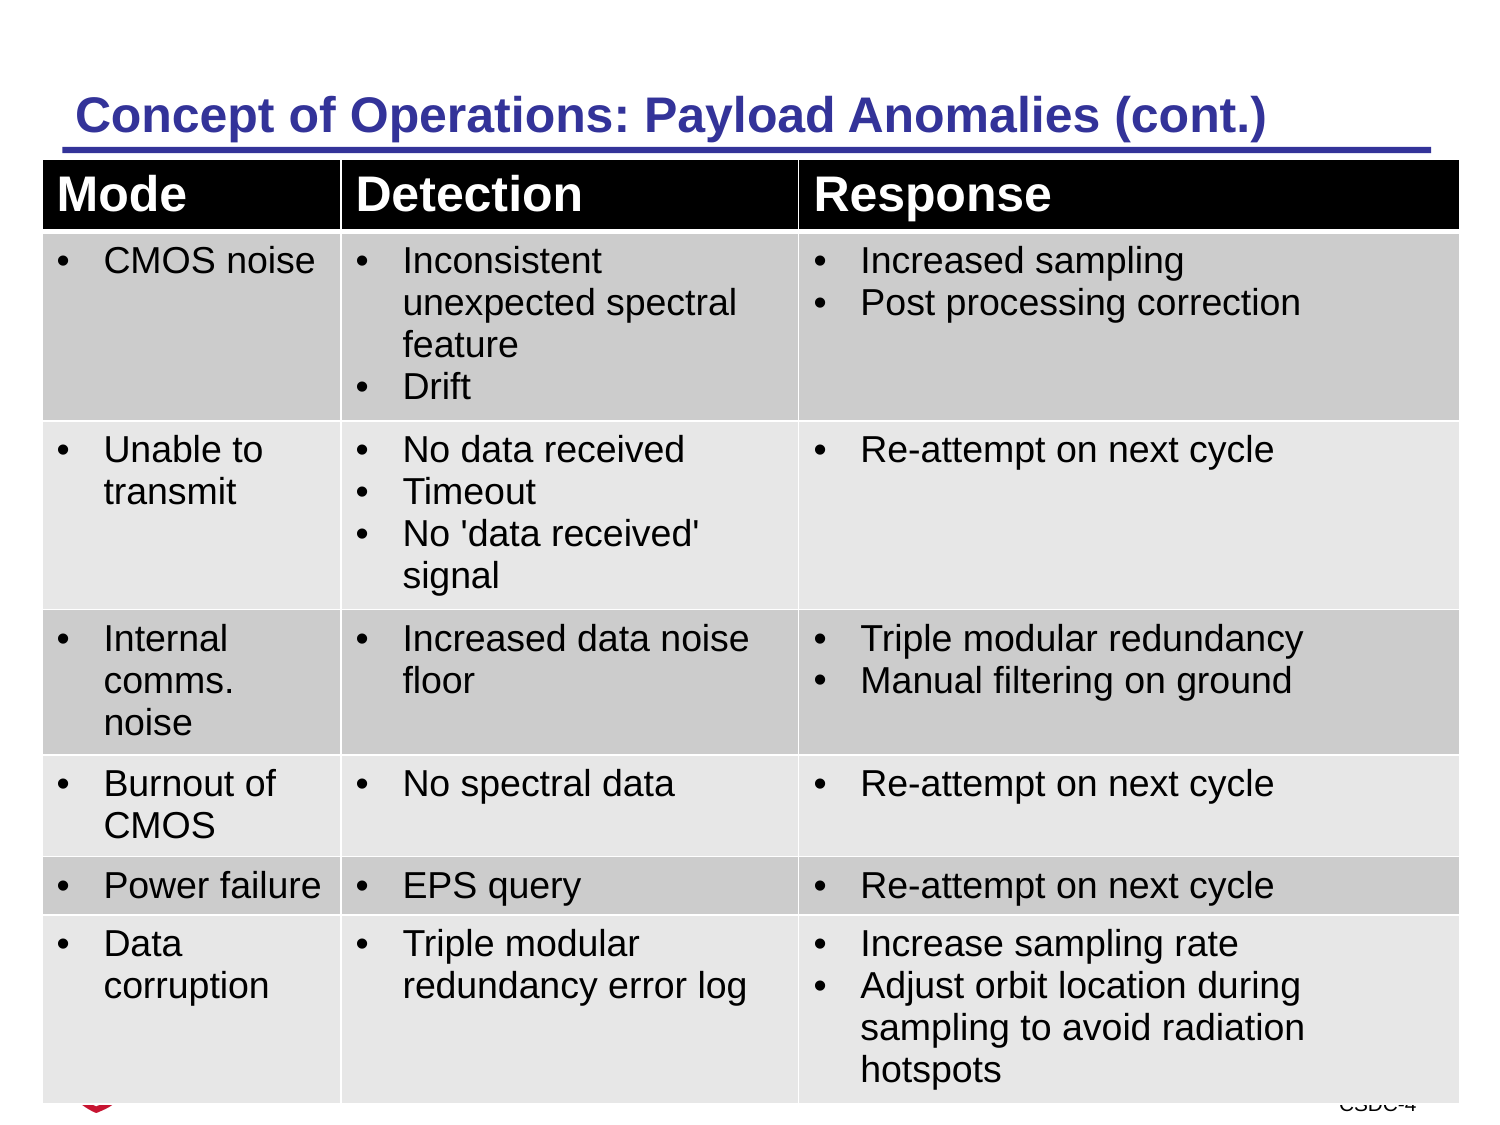

# Concept of Operations: Payload Anomalies (cont.)
| Mode | Detection | Response |
| --- | --- | --- |
| CMOS noise | Inconsistent unexpected spectral feature Drift | Increased sampling Post processing correction |
| Unable to transmit | No data received Timeout No 'data received' signal | Re-attempt on next cycle |
| Internal comms. noise | Increased data noise floor | Triple modular redundancy Manual filtering on ground |
| Burnout of CMOS | No spectral data | Re-attempt on next cycle |
| Power failure | EPS query | Re-attempt on next cycle |
| Data corruption | Triple modular redundancy error log | Increase sampling rate Adjust orbit location during sampling to avoid radiation hotspots |